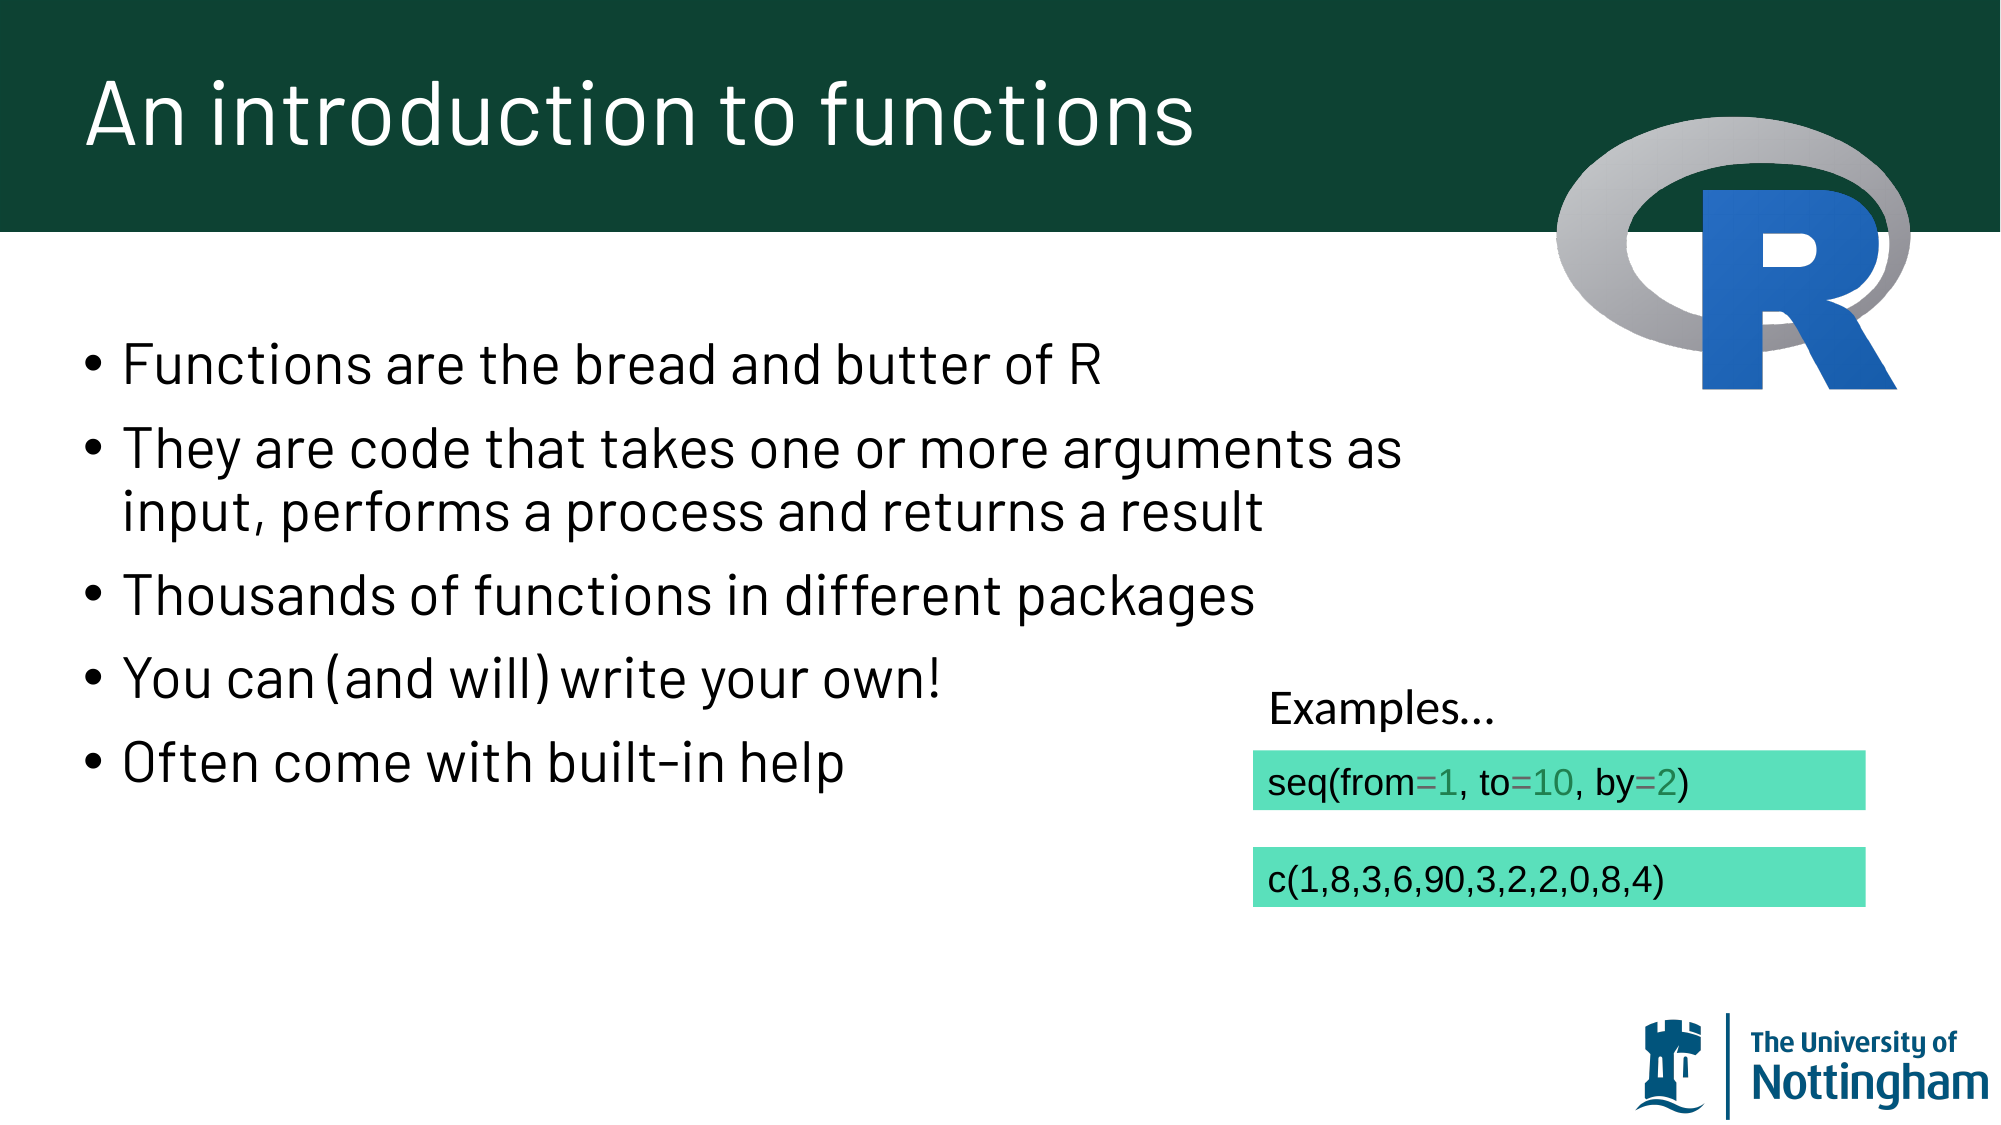

# An introduction to functions
Functions are the bread and butter of R
They are code that takes one or more arguments as input, performs a process and returns a result
Thousands of functions in different packages
You can (and will) write your own!
Often come with built-in help
Examples…
seq(from=1, to=10, by=2)
c(1,8,3,6,90,3,2,2,0,8,4)